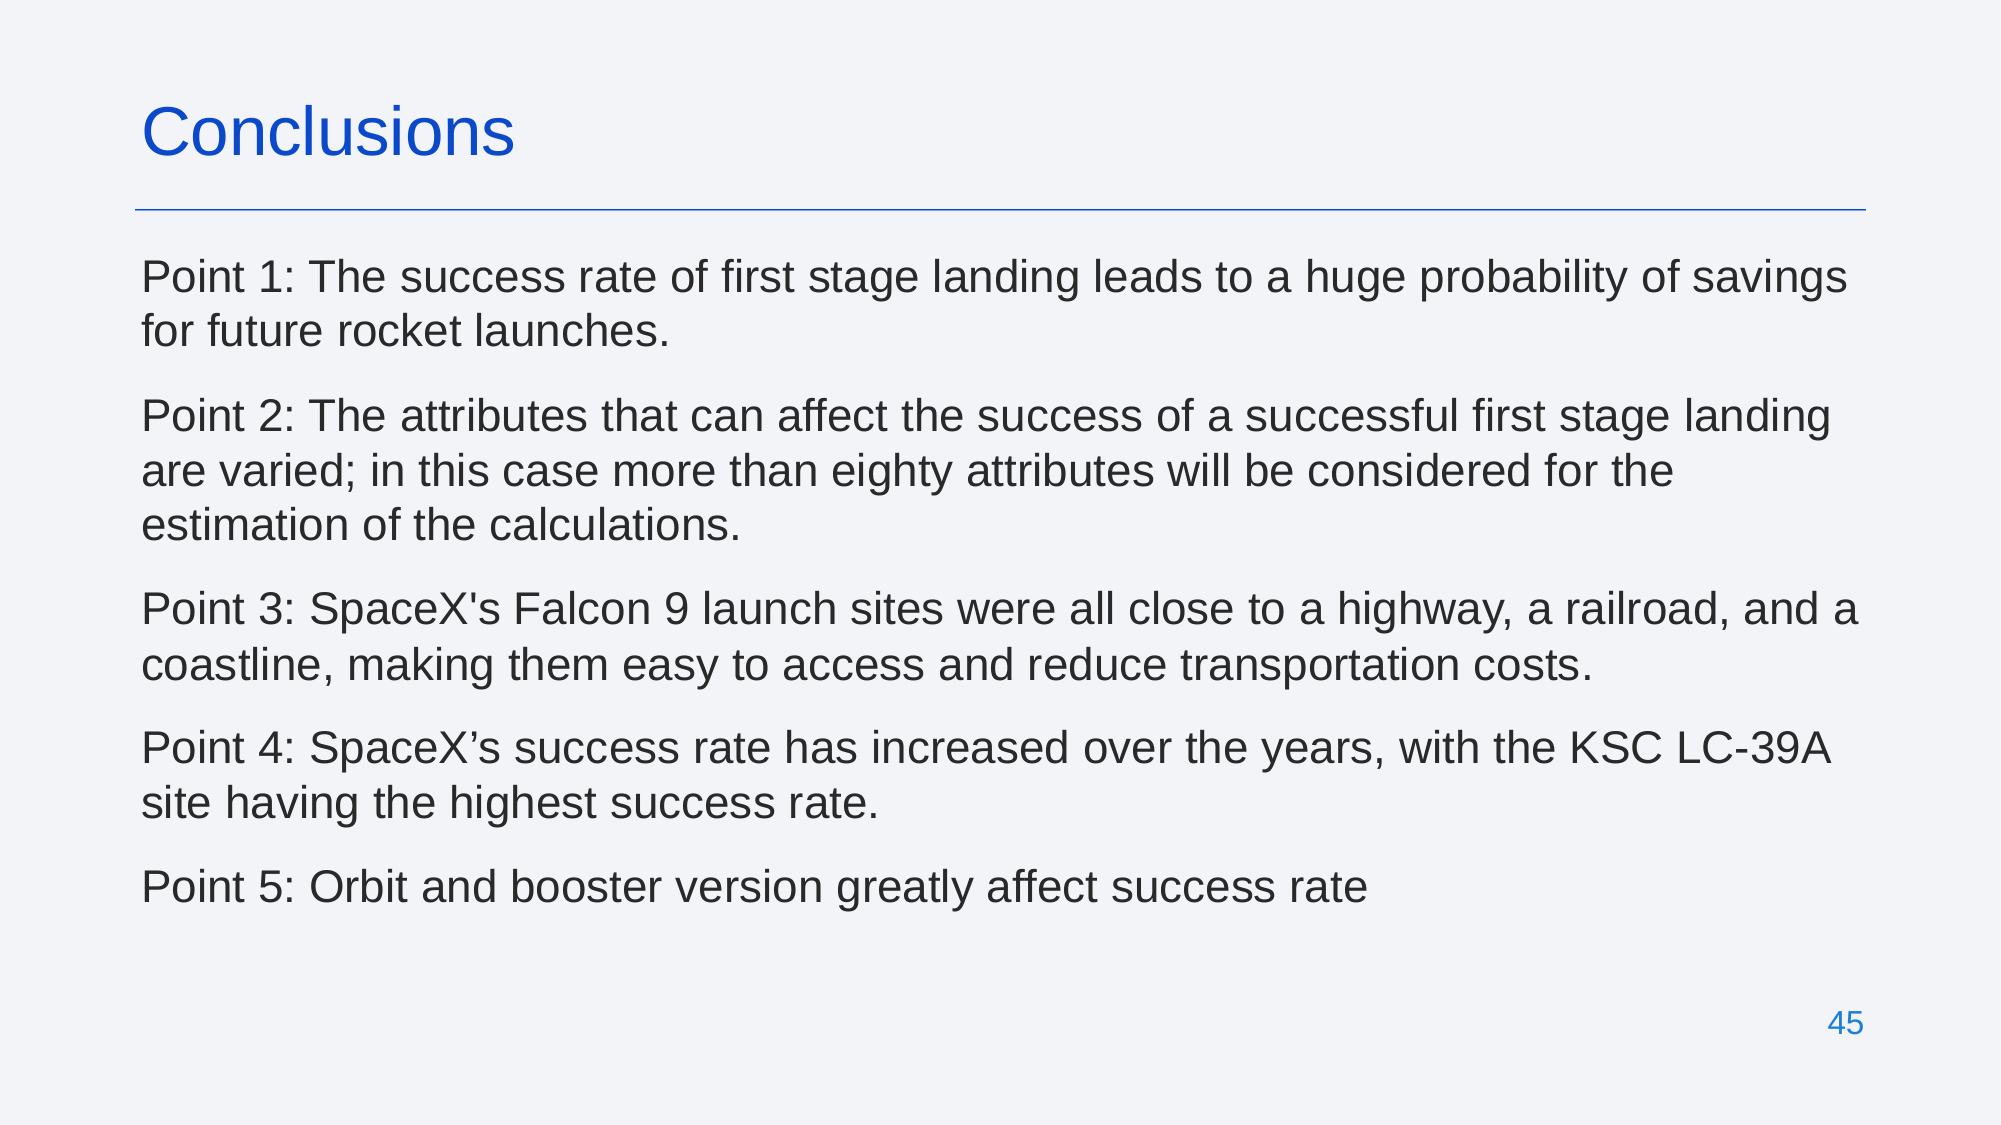

Conclusions
Point 1: The success rate of first stage landing leads to a huge probability of savings for future rocket launches.
Point 2: The attributes that can affect the success of a successful first stage landing are varied; in this case more than eighty attributes will be considered for the estimation of the calculations.
Point 3: SpaceX's Falcon 9 launch sites were all close to a highway, a railroad, and a coastline, making them easy to access and reduce transportation costs.
Point 4: SpaceX’s success rate has increased over the years, with the KSC LC-39A site having the highest success rate.
Point 5: Orbit and booster version greatly affect success rate
45